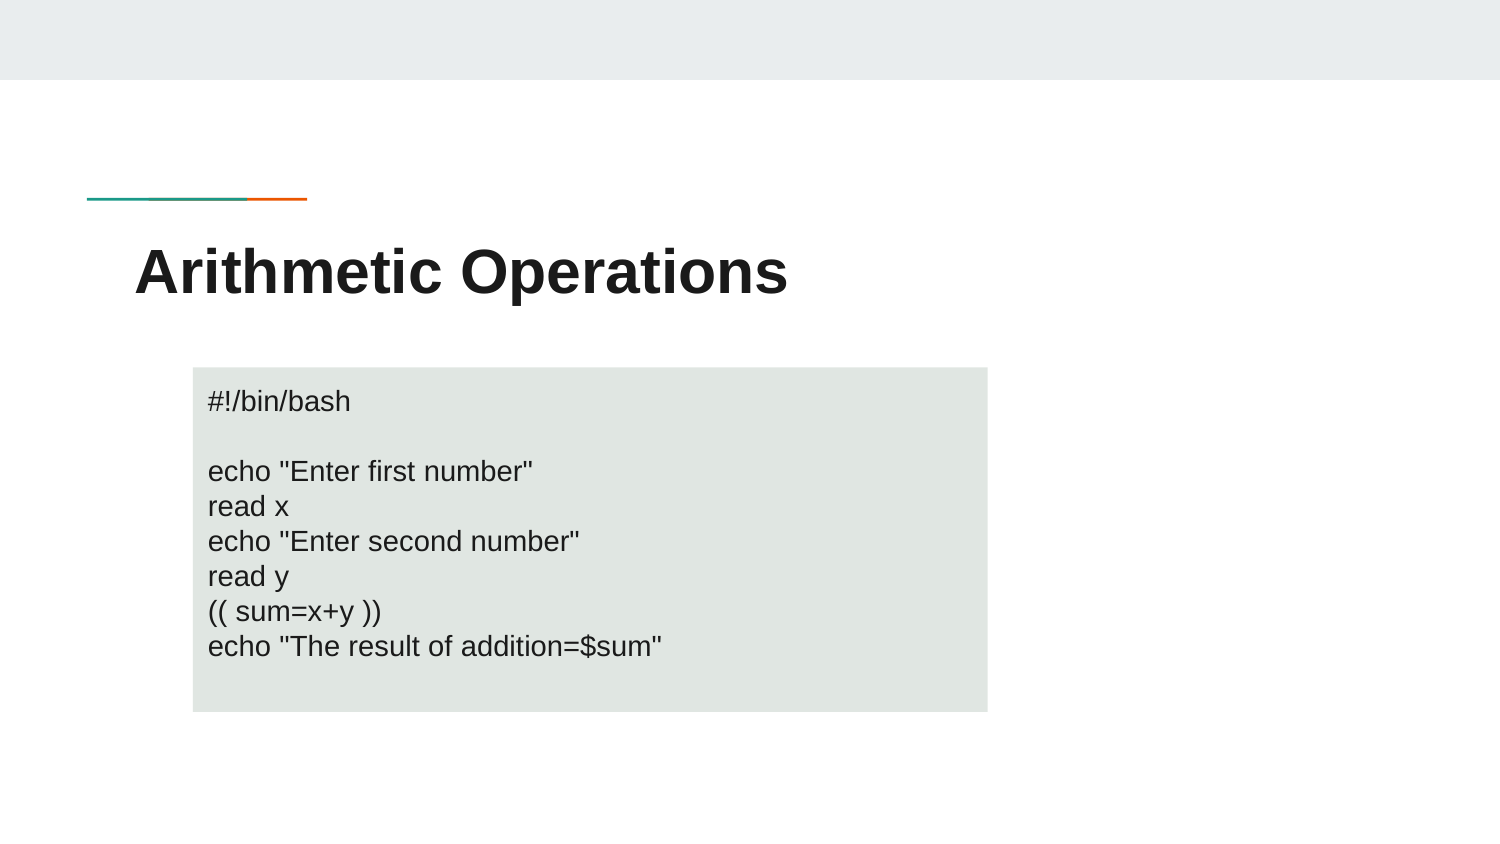

# Arithmetic Operations

#!/bin/bash

echo "Enter first number"
read x
echo "Enter second number"
read y
(( sum=x+y ))
echo "The result of addition=$sum"